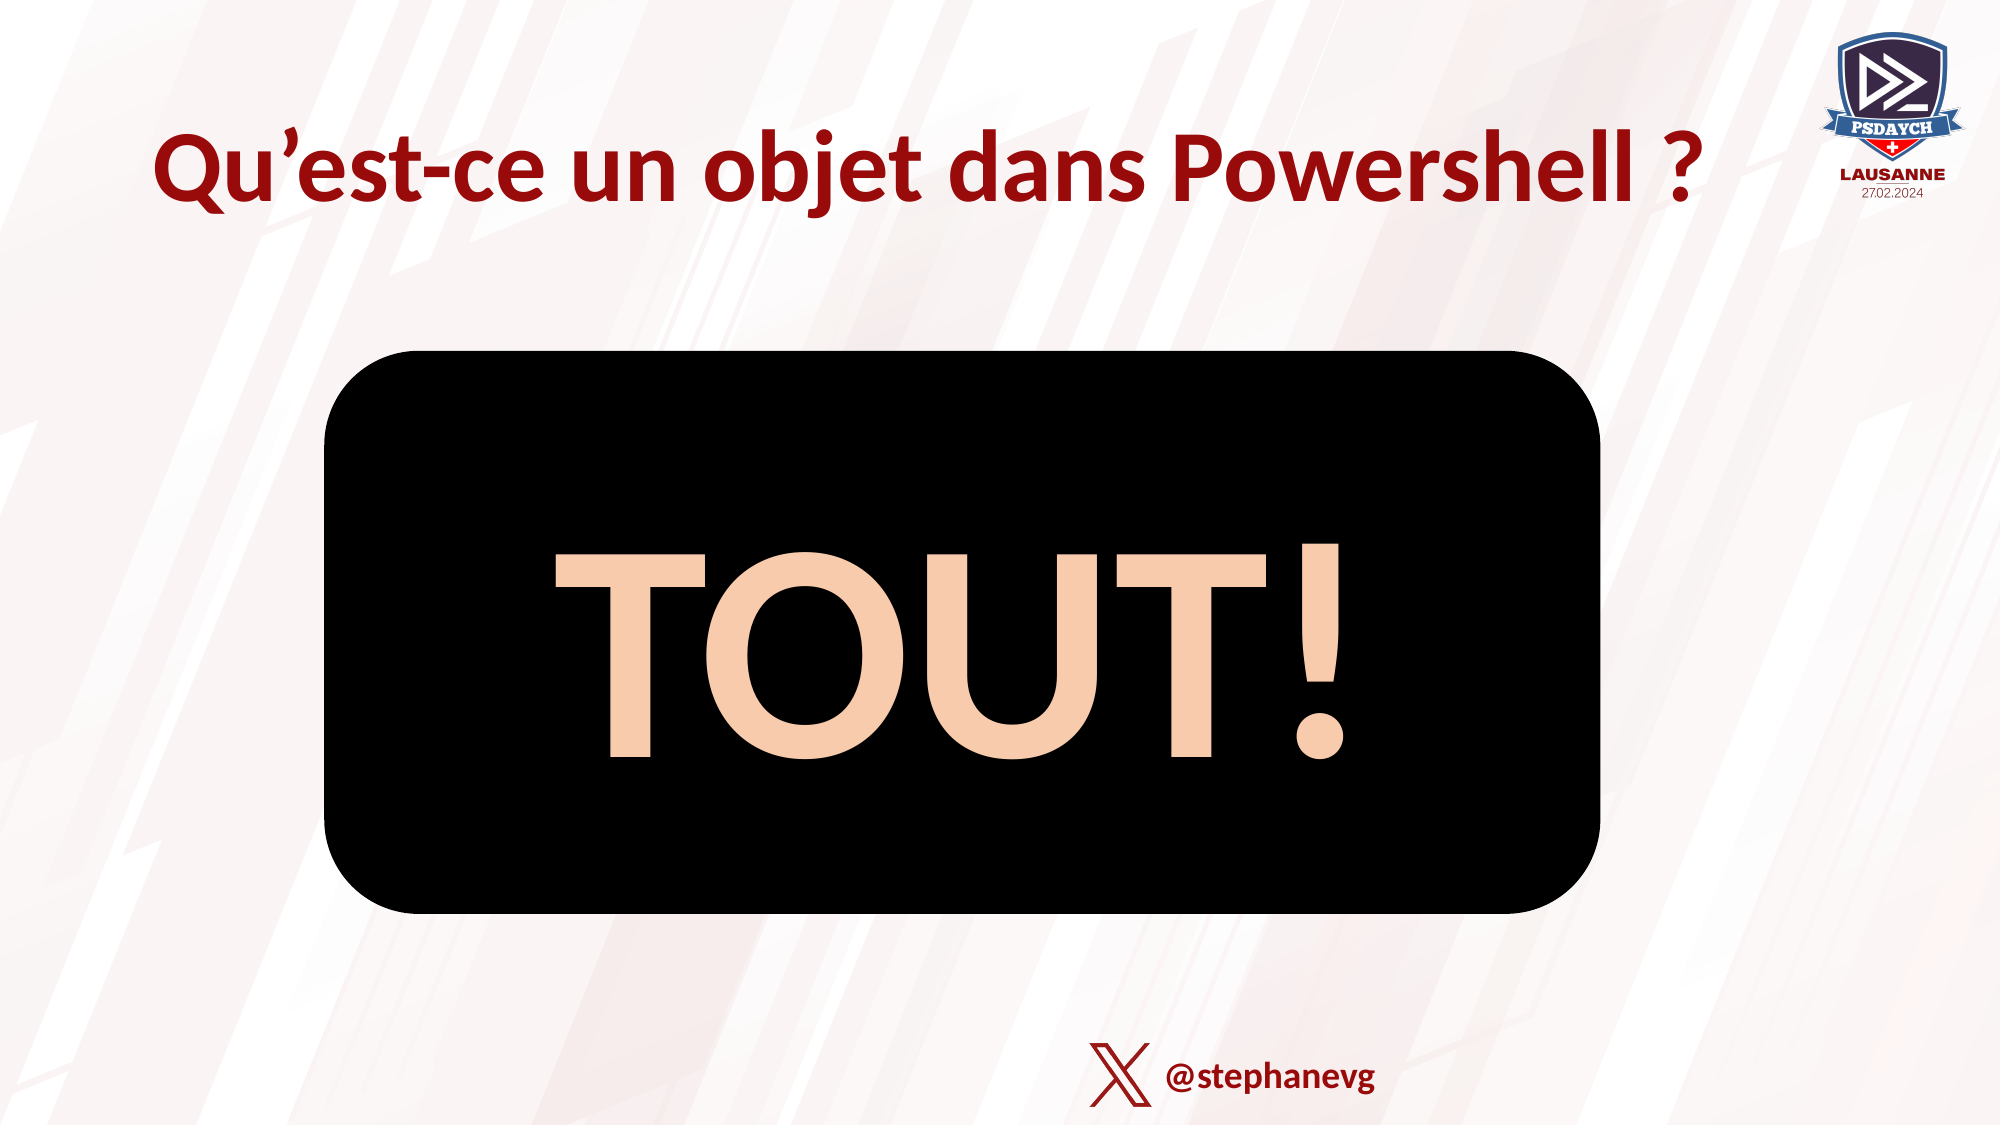

# Qu’est-ce un objet dans Powershell ?

TOUT!